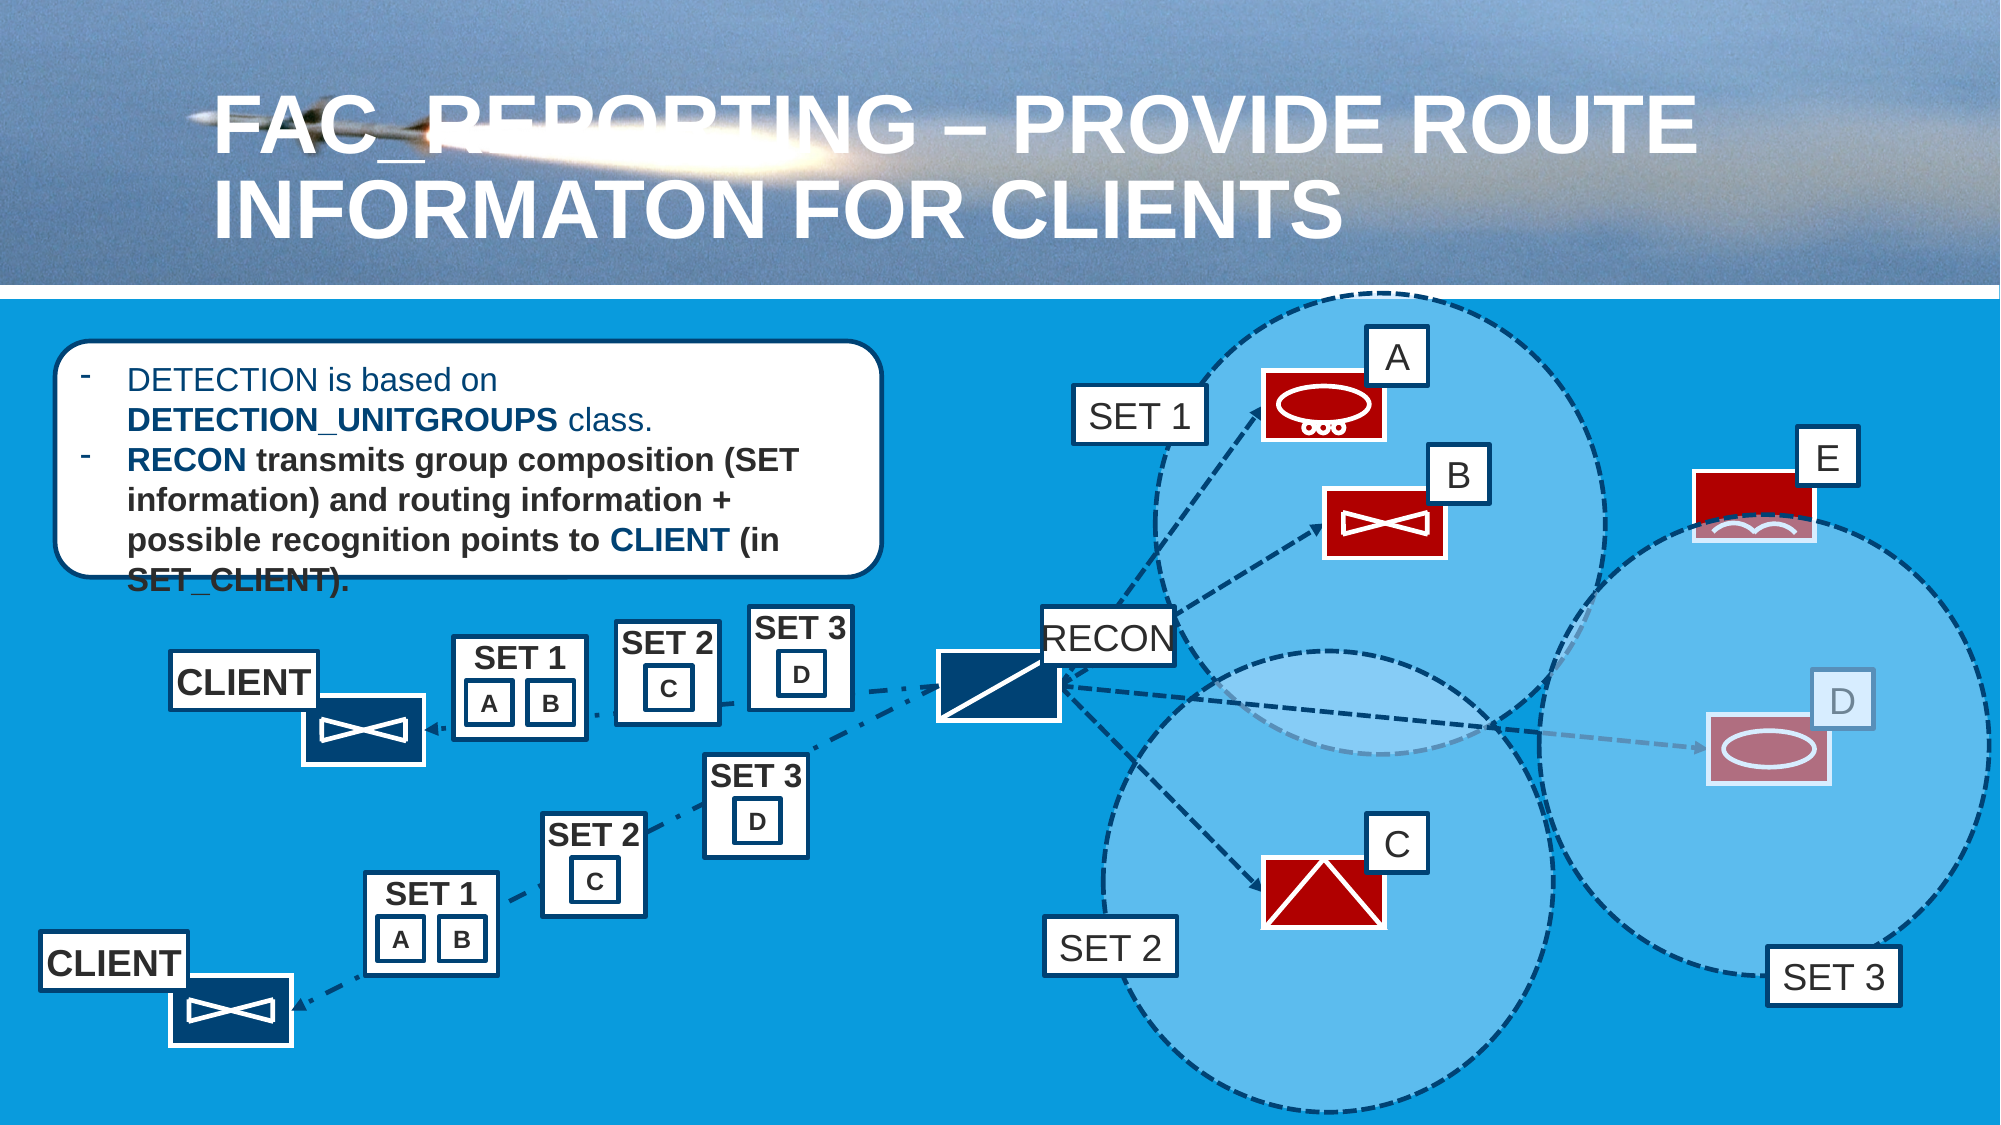

# FAC_reporting – provide route informaton for clients

A
DETECTION is based on DETECTION_UNITGROUPS class.
RECON transmits group composition (SET information) and routing information + possible recognition points to CLIENT (in SET_CLIENT).

SET 1
E
B

SET 3
RECON
SET 2
SET 1
CLIENT
D

C
D
A
B

SET 3
D
SET 2
C
C

SET 1
A
B
SET 2
CLIENT
SET 3